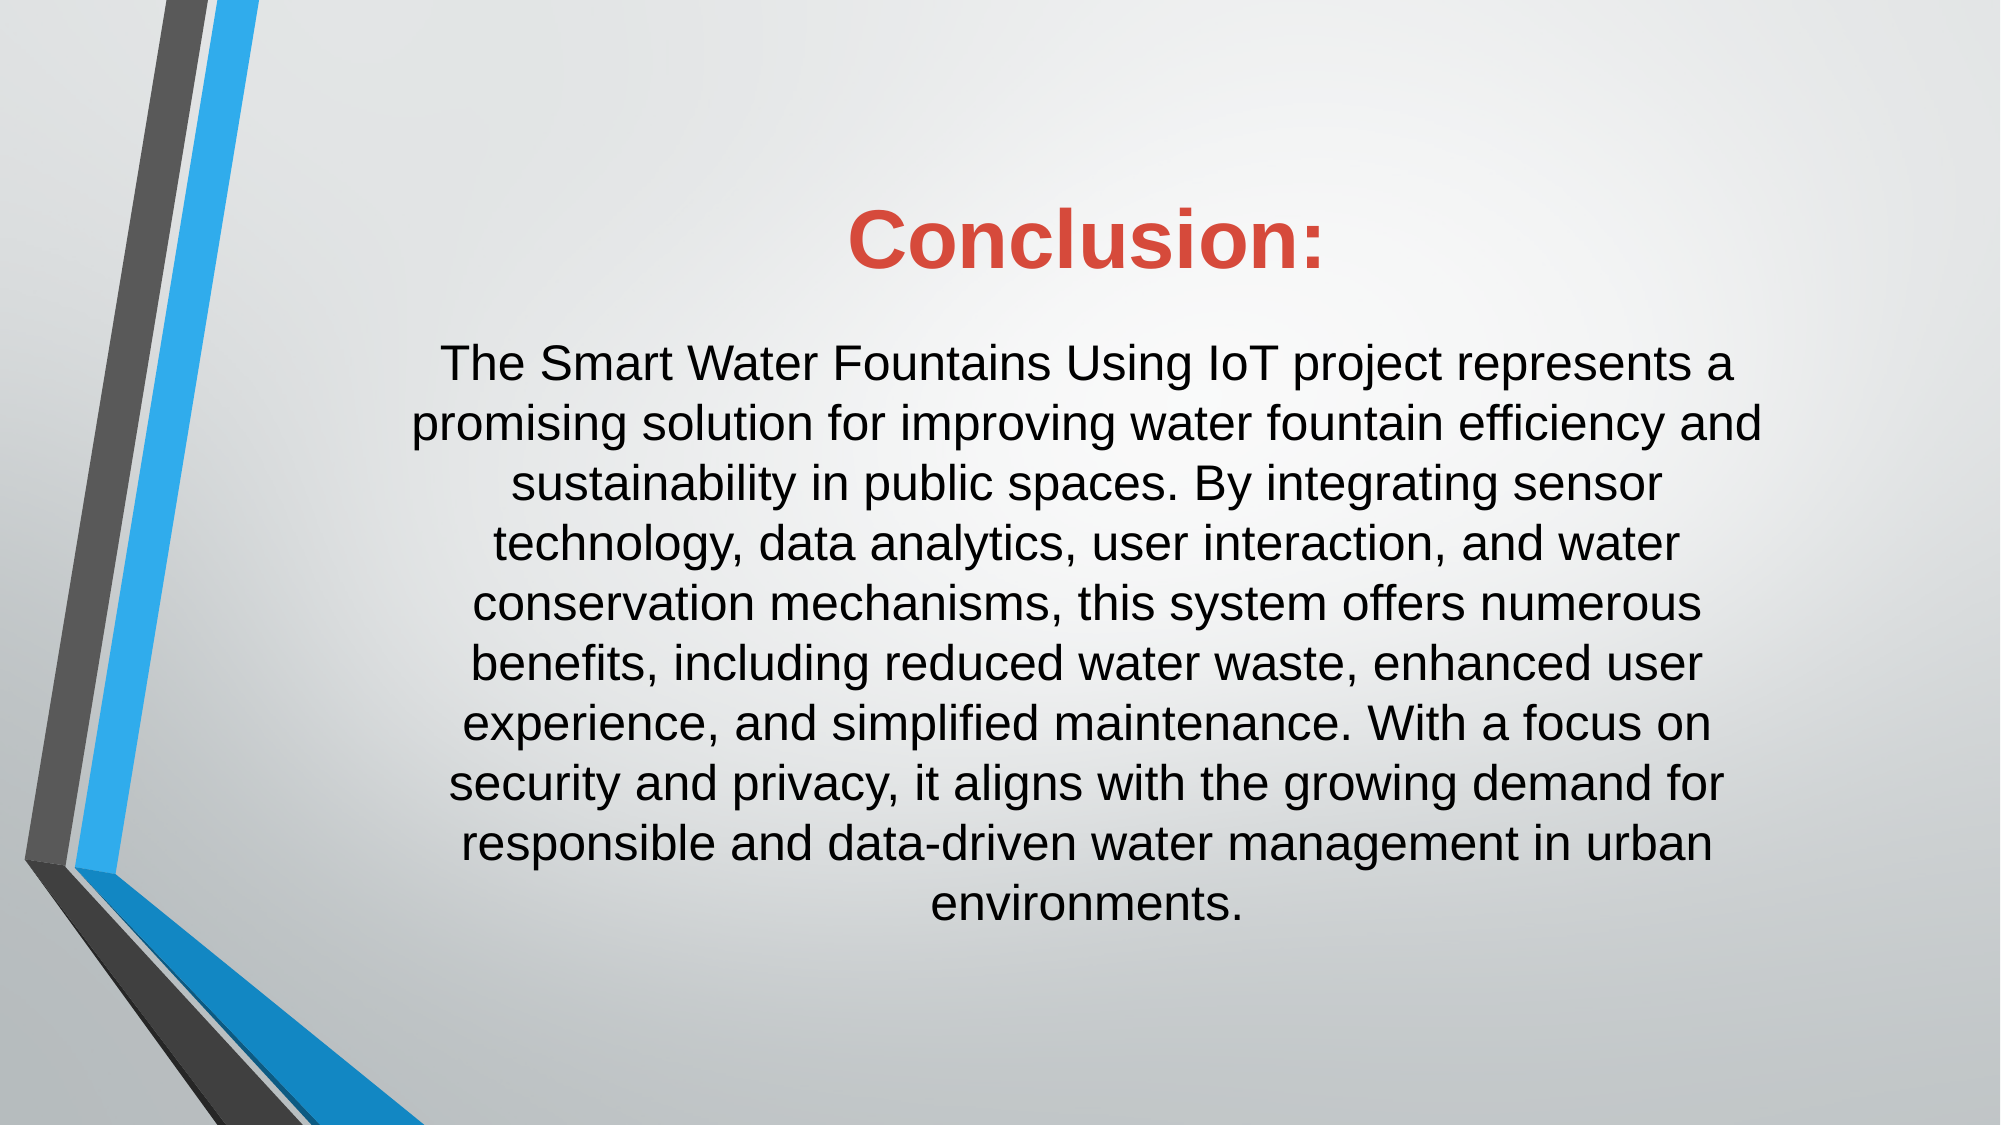

Conclusion:

The Smart Water Fountains Using IoT project represents a promising solution for improving water fountain efficiency and sustainability in public spaces. By integrating sensor technology, data analytics, user interaction, and water conservation mechanisms, this system offers numerous benefits, including reduced water waste, enhanced user experience, and simplified maintenance. With a focus on security and privacy, it aligns with the growing demand for responsible and data-driven water management in urban environments.